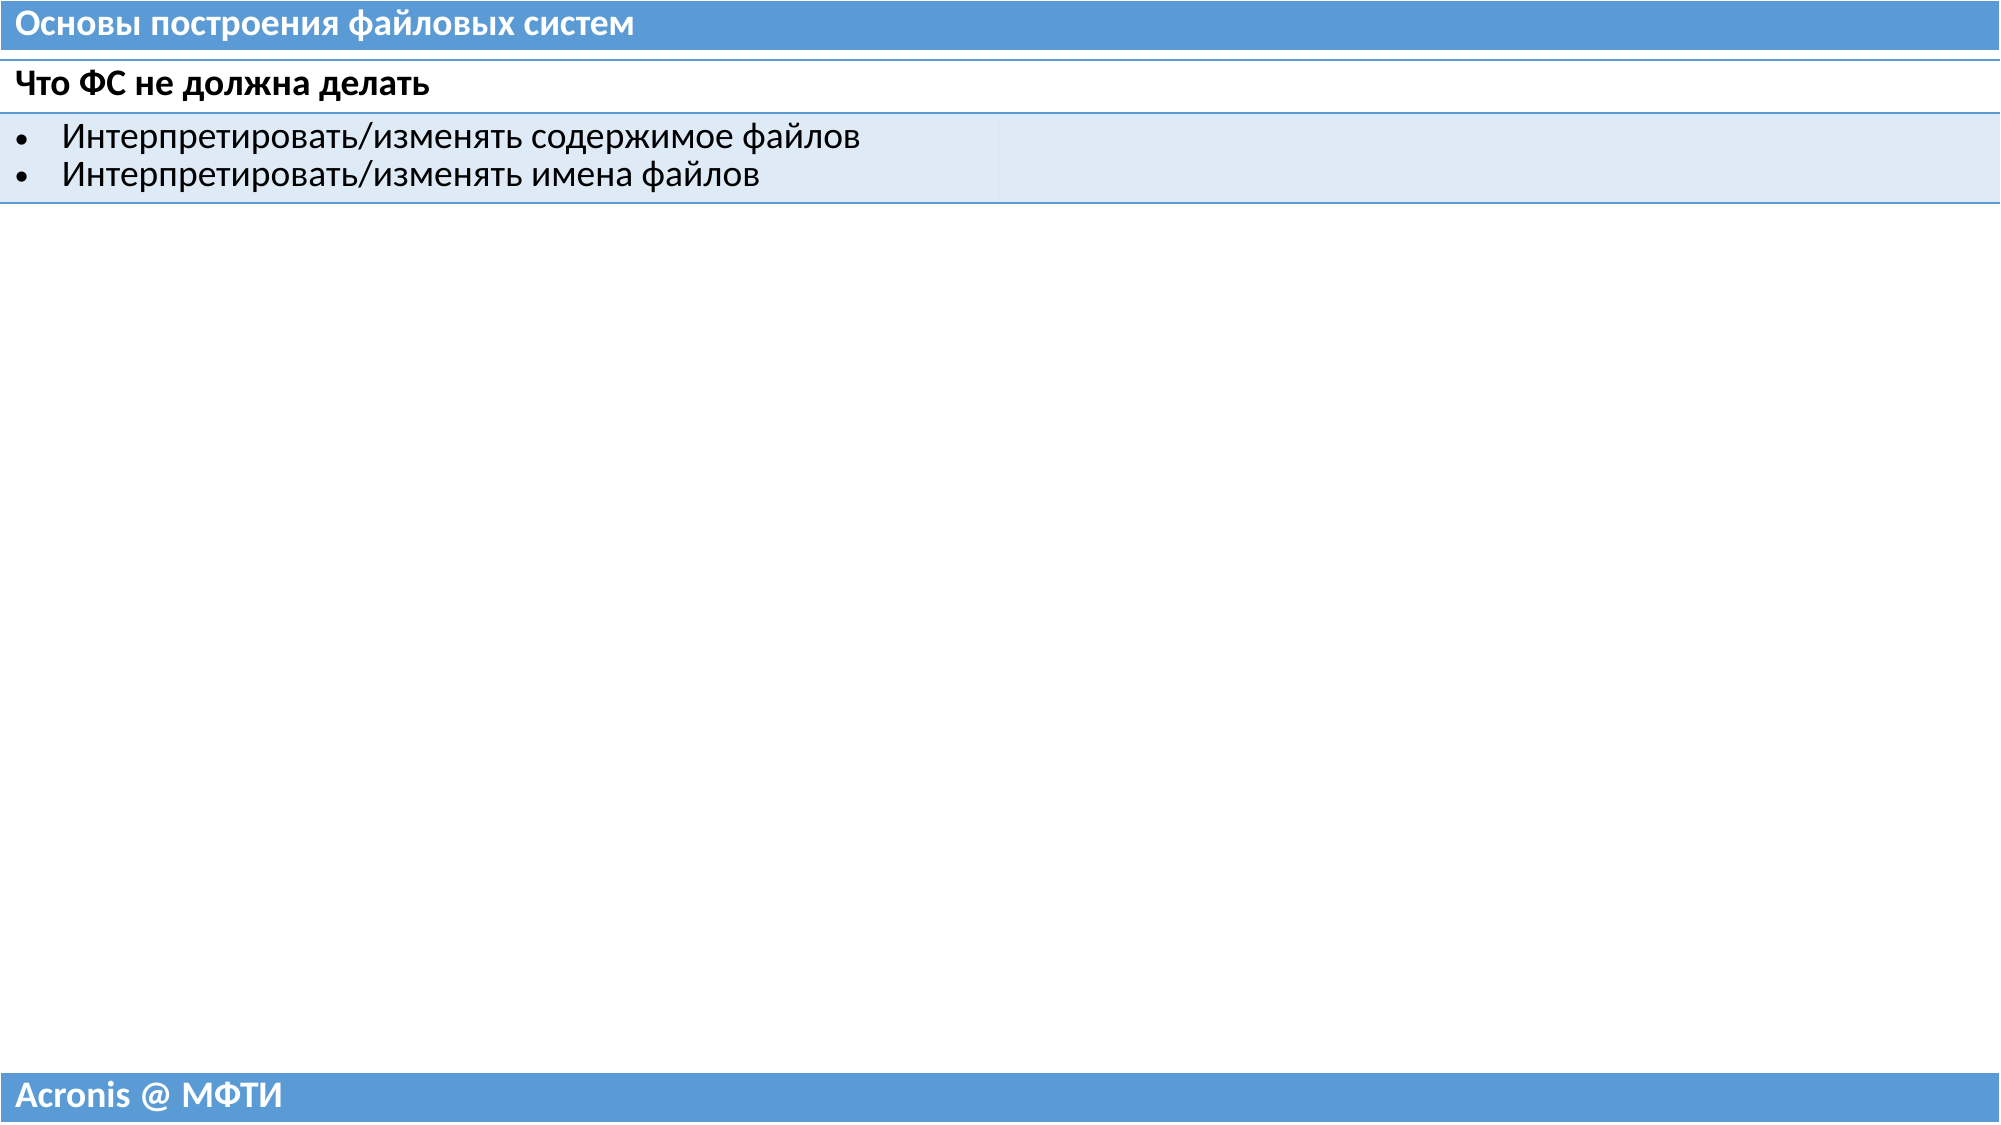

| Основы построения файловых систем |
| --- |
| Что ФС не должна делать |  |
| --- | --- |
| Интерпретировать/изменять содержимое файлов Интерпретировать/изменять имена файлов |  |
| Acronis @ МФТИ |
| --- |